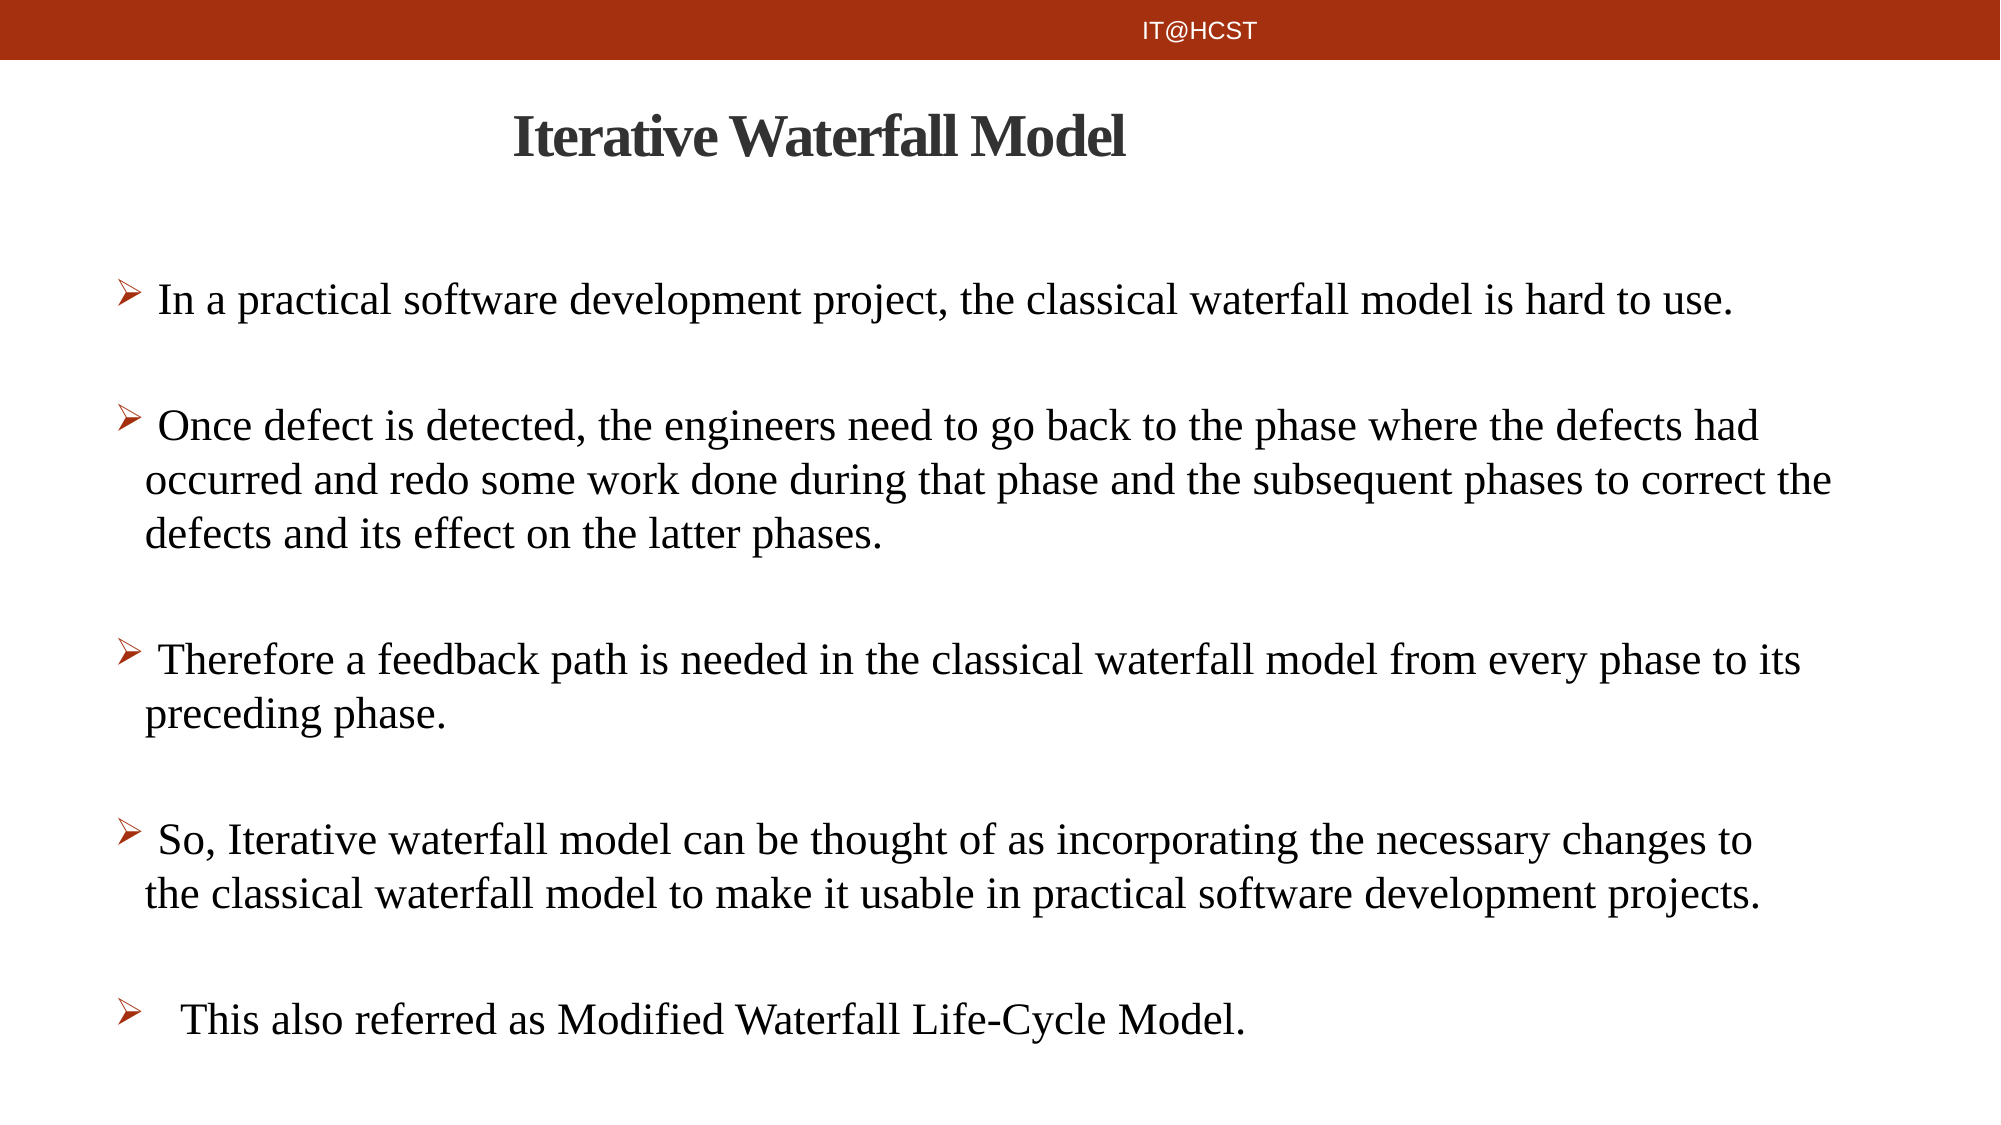

IT@HCST
10
# Iterative Waterfall Model
 In a practical software development project, the classical waterfall model is hard to use.

 Once defect is detected, the engineers need to go back to the phase where the defects had occurred and redo some work done during that phase and the subsequent phases to correct the defects and its effect on the latter phases.

 Therefore a feedback path is needed in the classical waterfall model from every phase to its preceding phase.

 So, Iterative waterfall model can be thought of as incorporating the necessary changes to 	the classical waterfall model to make it usable in practical software development projects.

   This also referred as Modified Waterfall Life-Cycle Model.